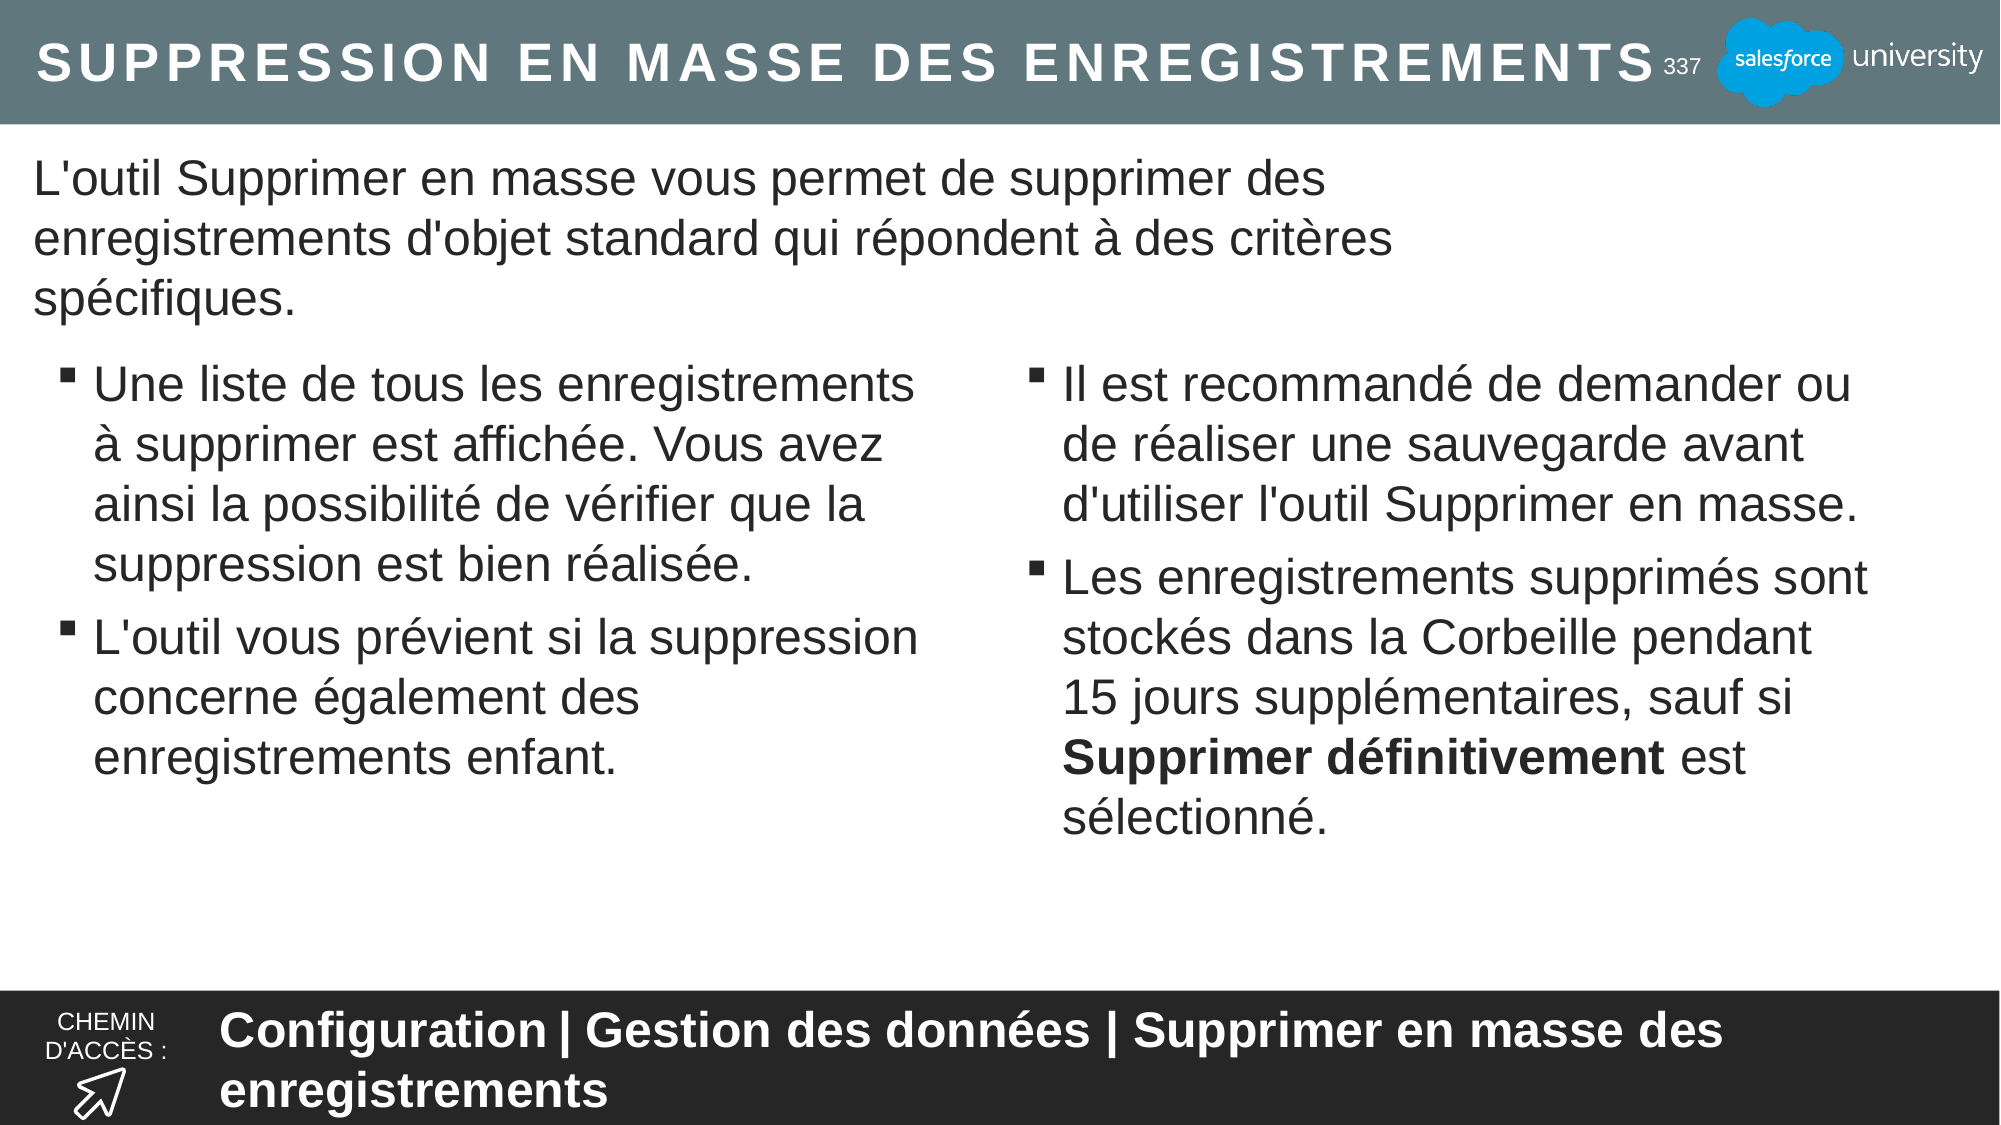

# Suppression en masse des enregistrements
337
L'outil Supprimer en masse vous permet de supprimer des enregistrements d'objet standard qui répondent à des critères spécifiques.
Une liste de tous les enregistrements à supprimer est affichée. Vous avez ainsi la possibilité de vérifier que la suppression est bien réalisée.
L'outil vous prévient si la suppression concerne également des enregistrements enfant.

Il est recommandé de demander ou de réaliser une sauvegarde avant
d'utiliser l'outil Supprimer en masse.
Les enregistrements supprimés sont
stockés dans la Corbeille pendant 15 jours supplémentaires, sauf si Supprimer définitivement est sélectionné.
Configuration | Gestion des données | Supprimer en masse des enregistrements
CHEMIN D'ACCÈS :